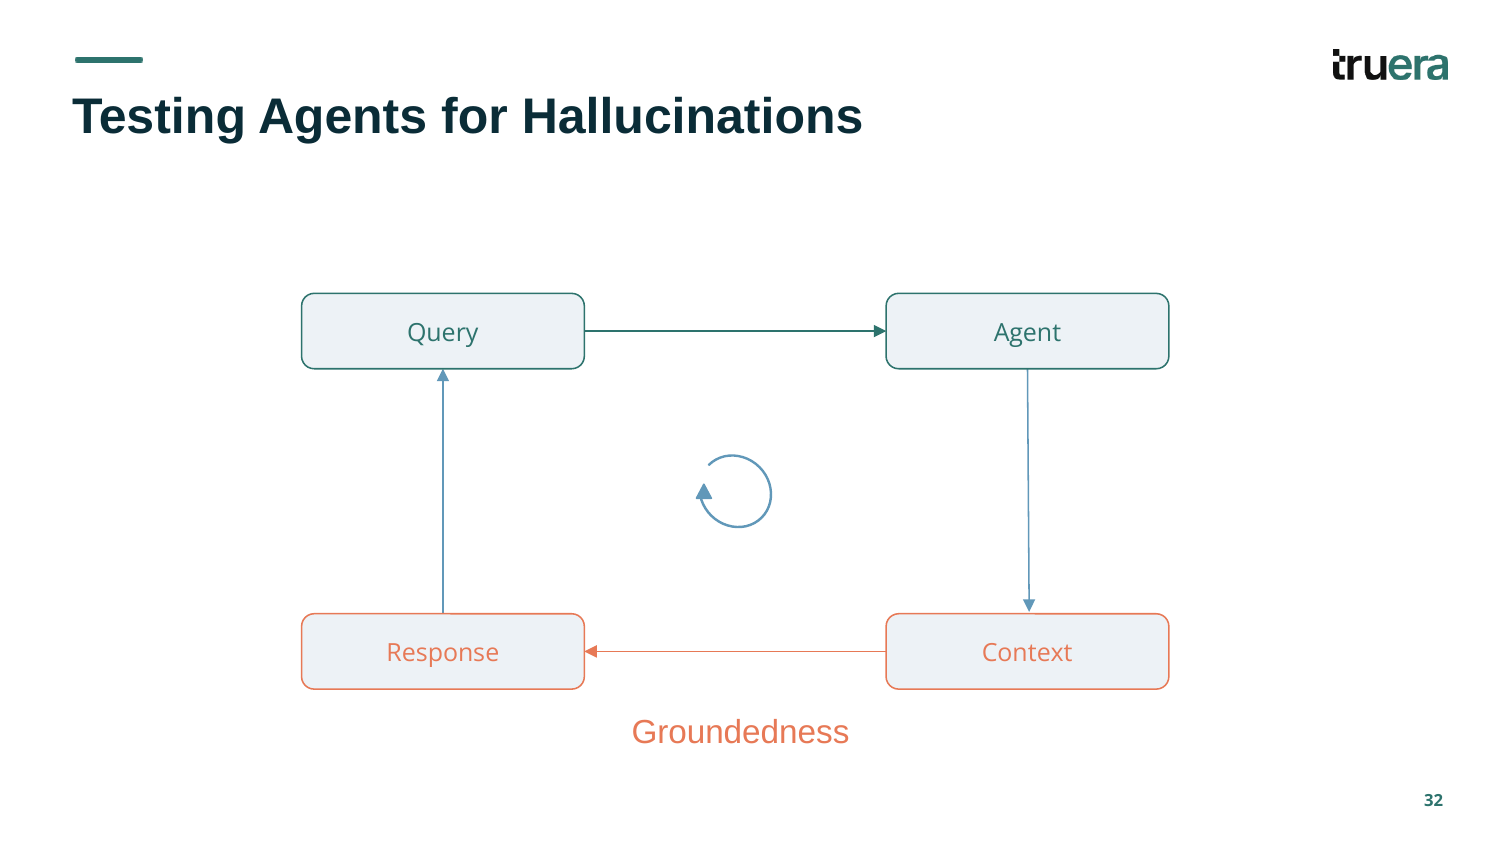

# Testing Agents for Hallucinations

Agent
Query

Response
Context
Groundedness
32